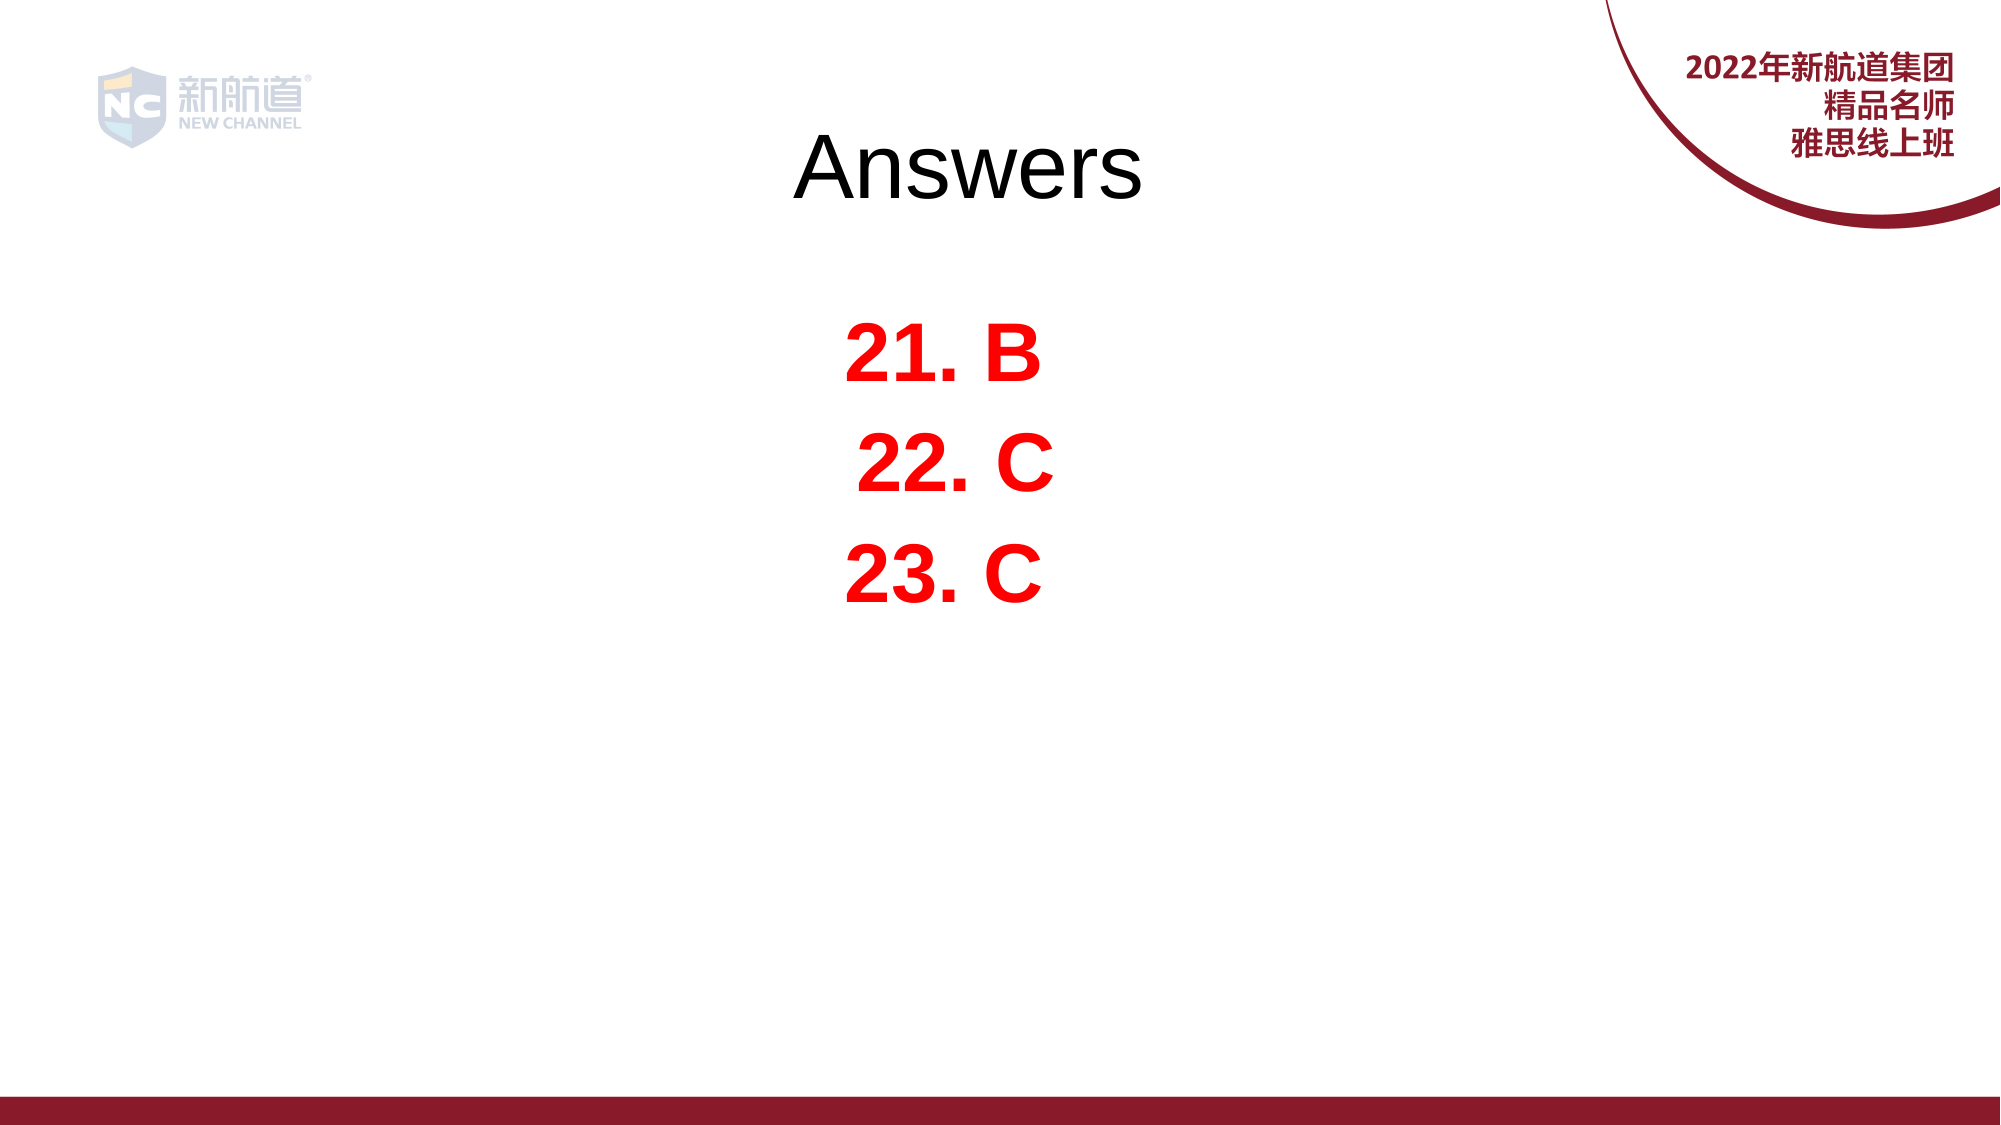

# Answers
21. B
22. C
23. C